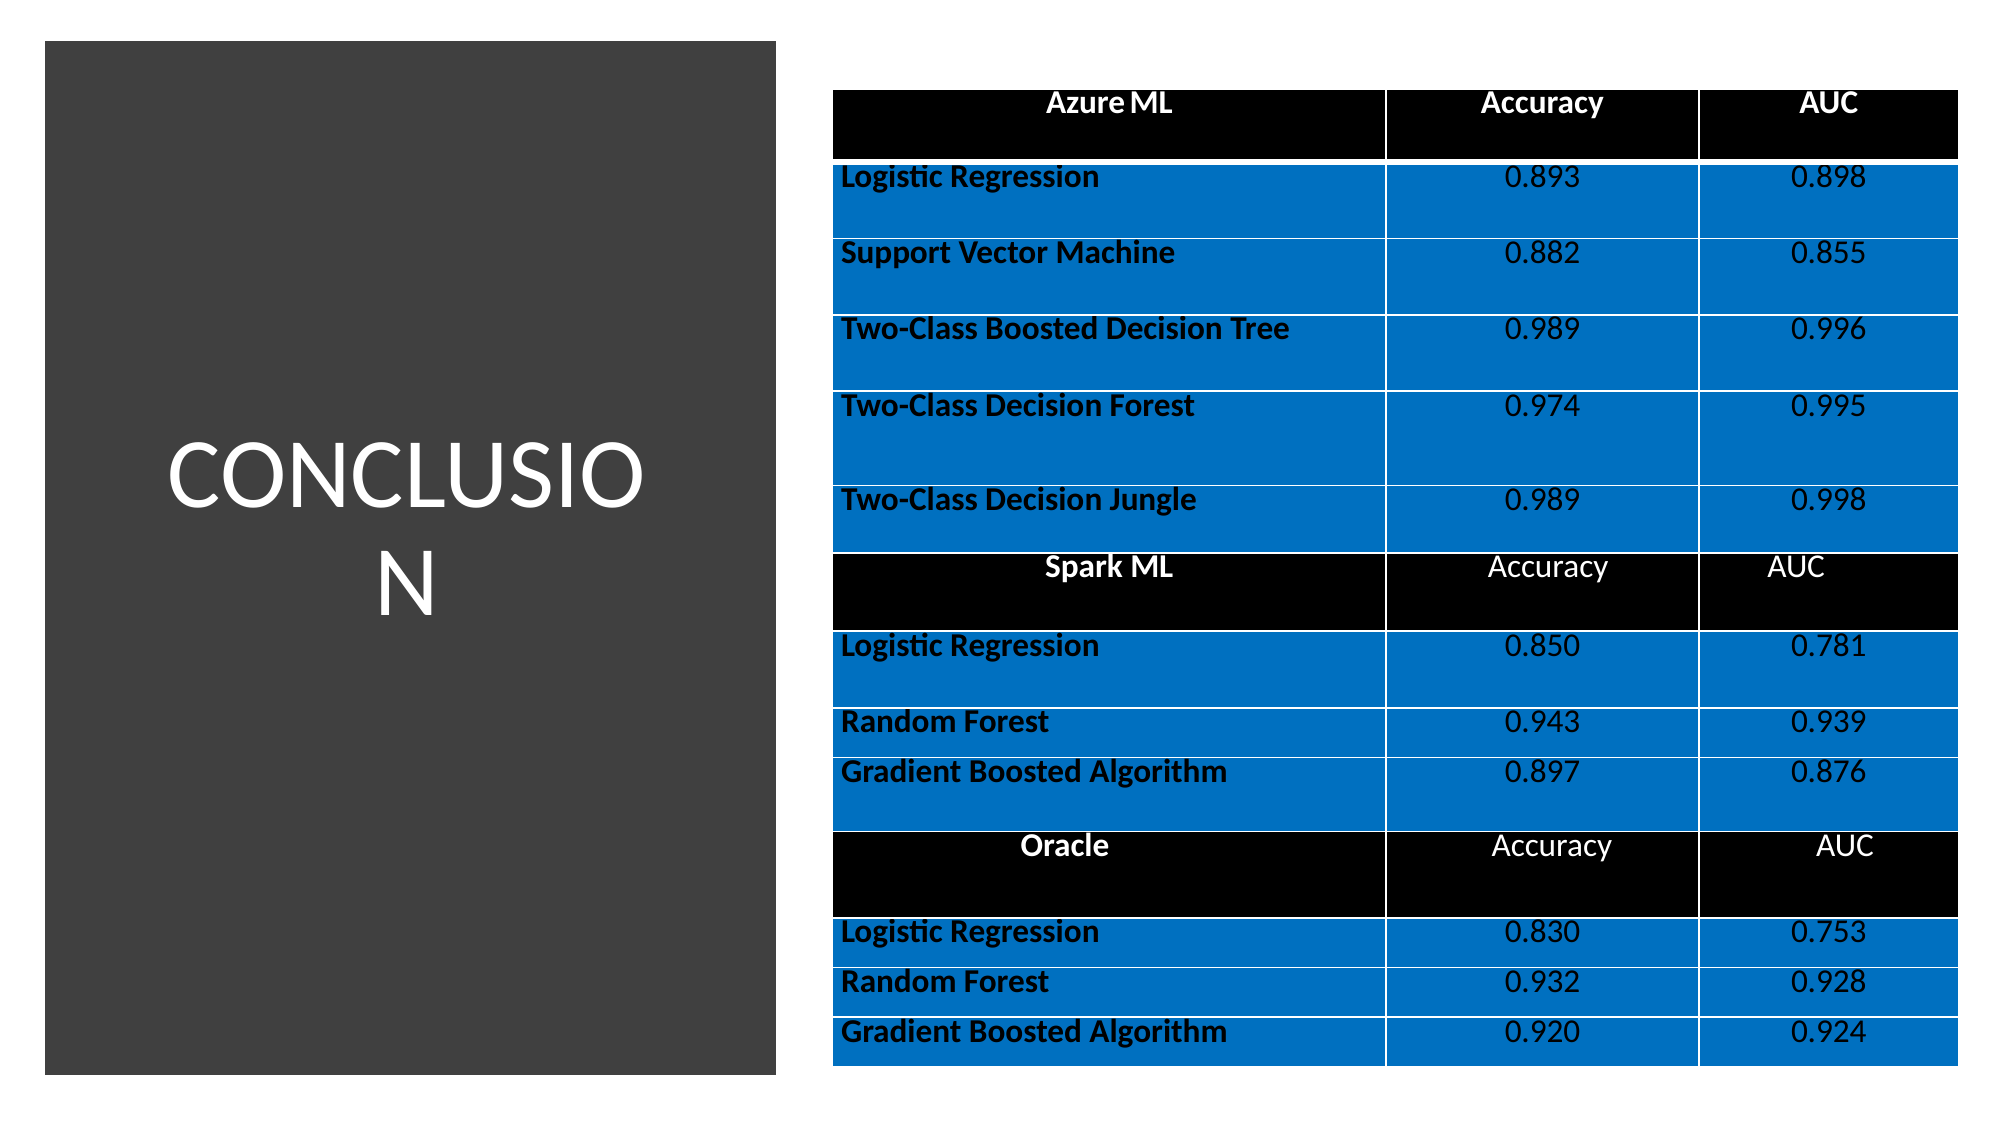

| Azure ML | Accuracy | AUC |
| --- | --- | --- |
| Logistic Regression | 0.893 | 0.898 |
| Support Vector Machine | 0.882 | 0.855 |
| Two-Class Boosted Decision Tree | 0.989 | 0.996 |
| Two-Class Decision Forest | 0.974 | 0.995 |
| Two-Class Decision Jungle | 0.989 | 0.998 |
| Spark ML | AAccuracy | AUCAUC |
| Logistic Regression | 0.850 | 0.781 |
| Random Forest | 0.943 | 0.939 |
| Gradient Boosted Algorithm | 0.897 | 0.876 |
| Oracle BDCE | AAccuracy | AUAUC |
| Logistic Regression | 0.830 | 0.753 |
| Random Forest | 0.932 | 0.928 |
| Gradient Boosted Algorithm | 0.920 | 0.924 |
# CONCLUSION